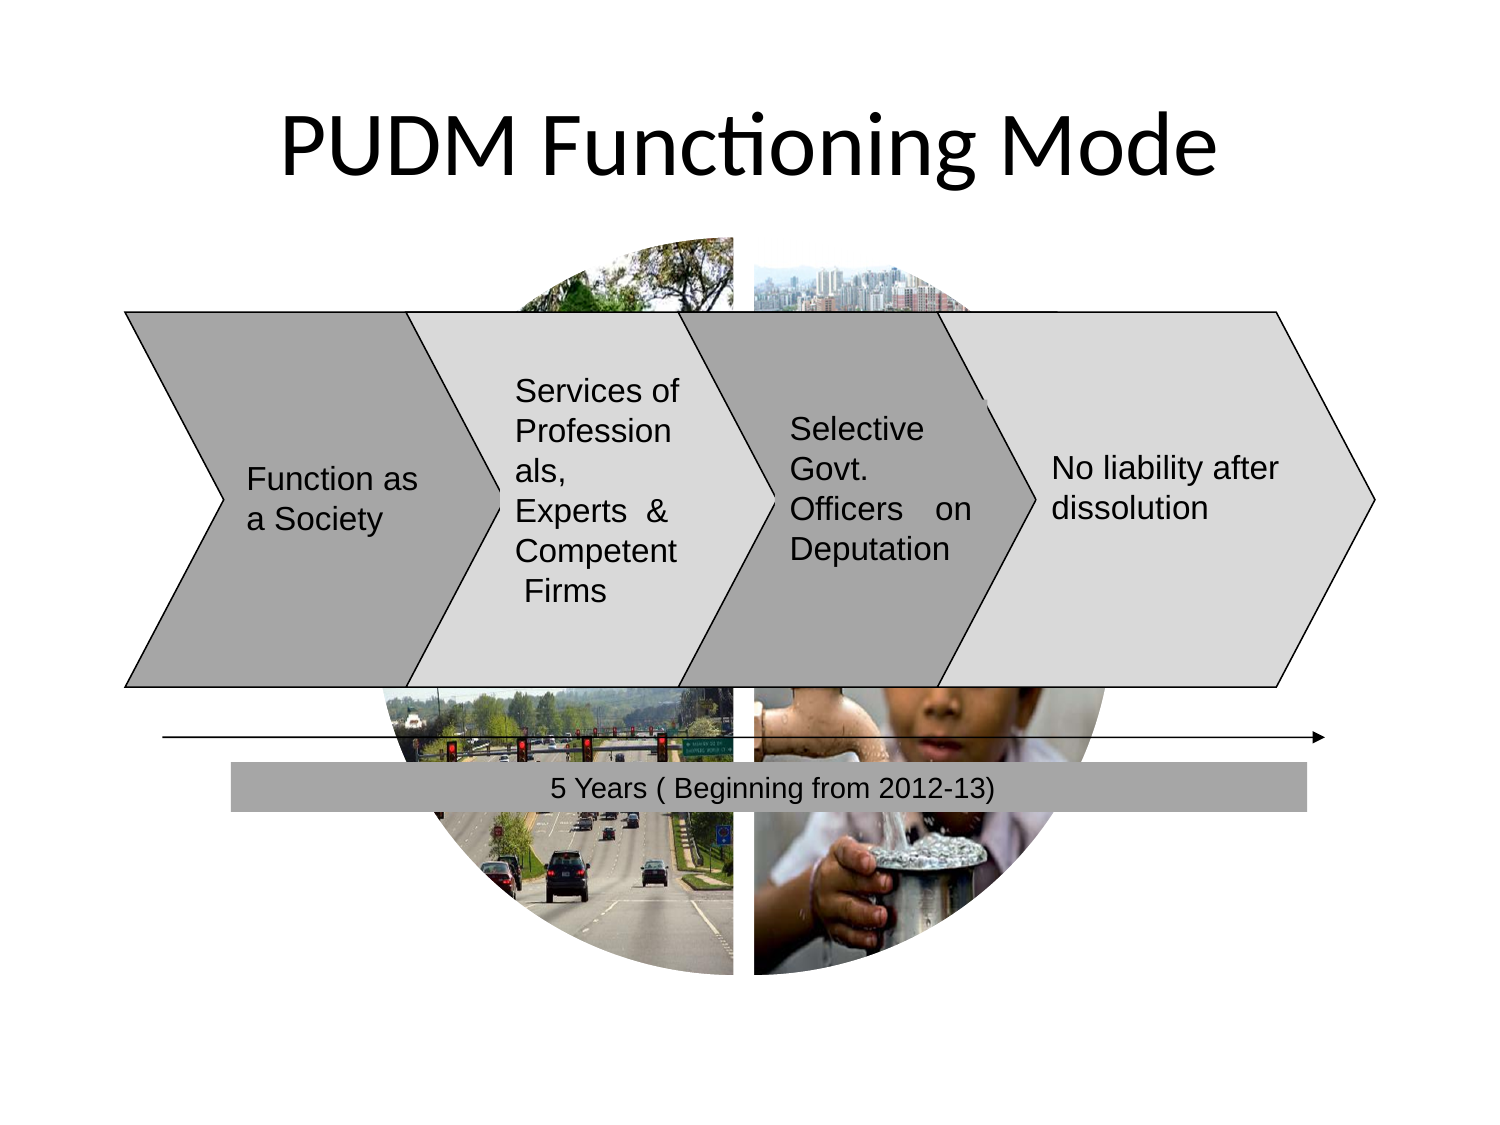

# PUDM Functioning Mode

Services of Professionals, Experts  & Competent  Firms
Selective Govt. Officers on Deputation
No liability after dissolution
Function as  a Society

 5 Years ( Beginning from 2012-13)